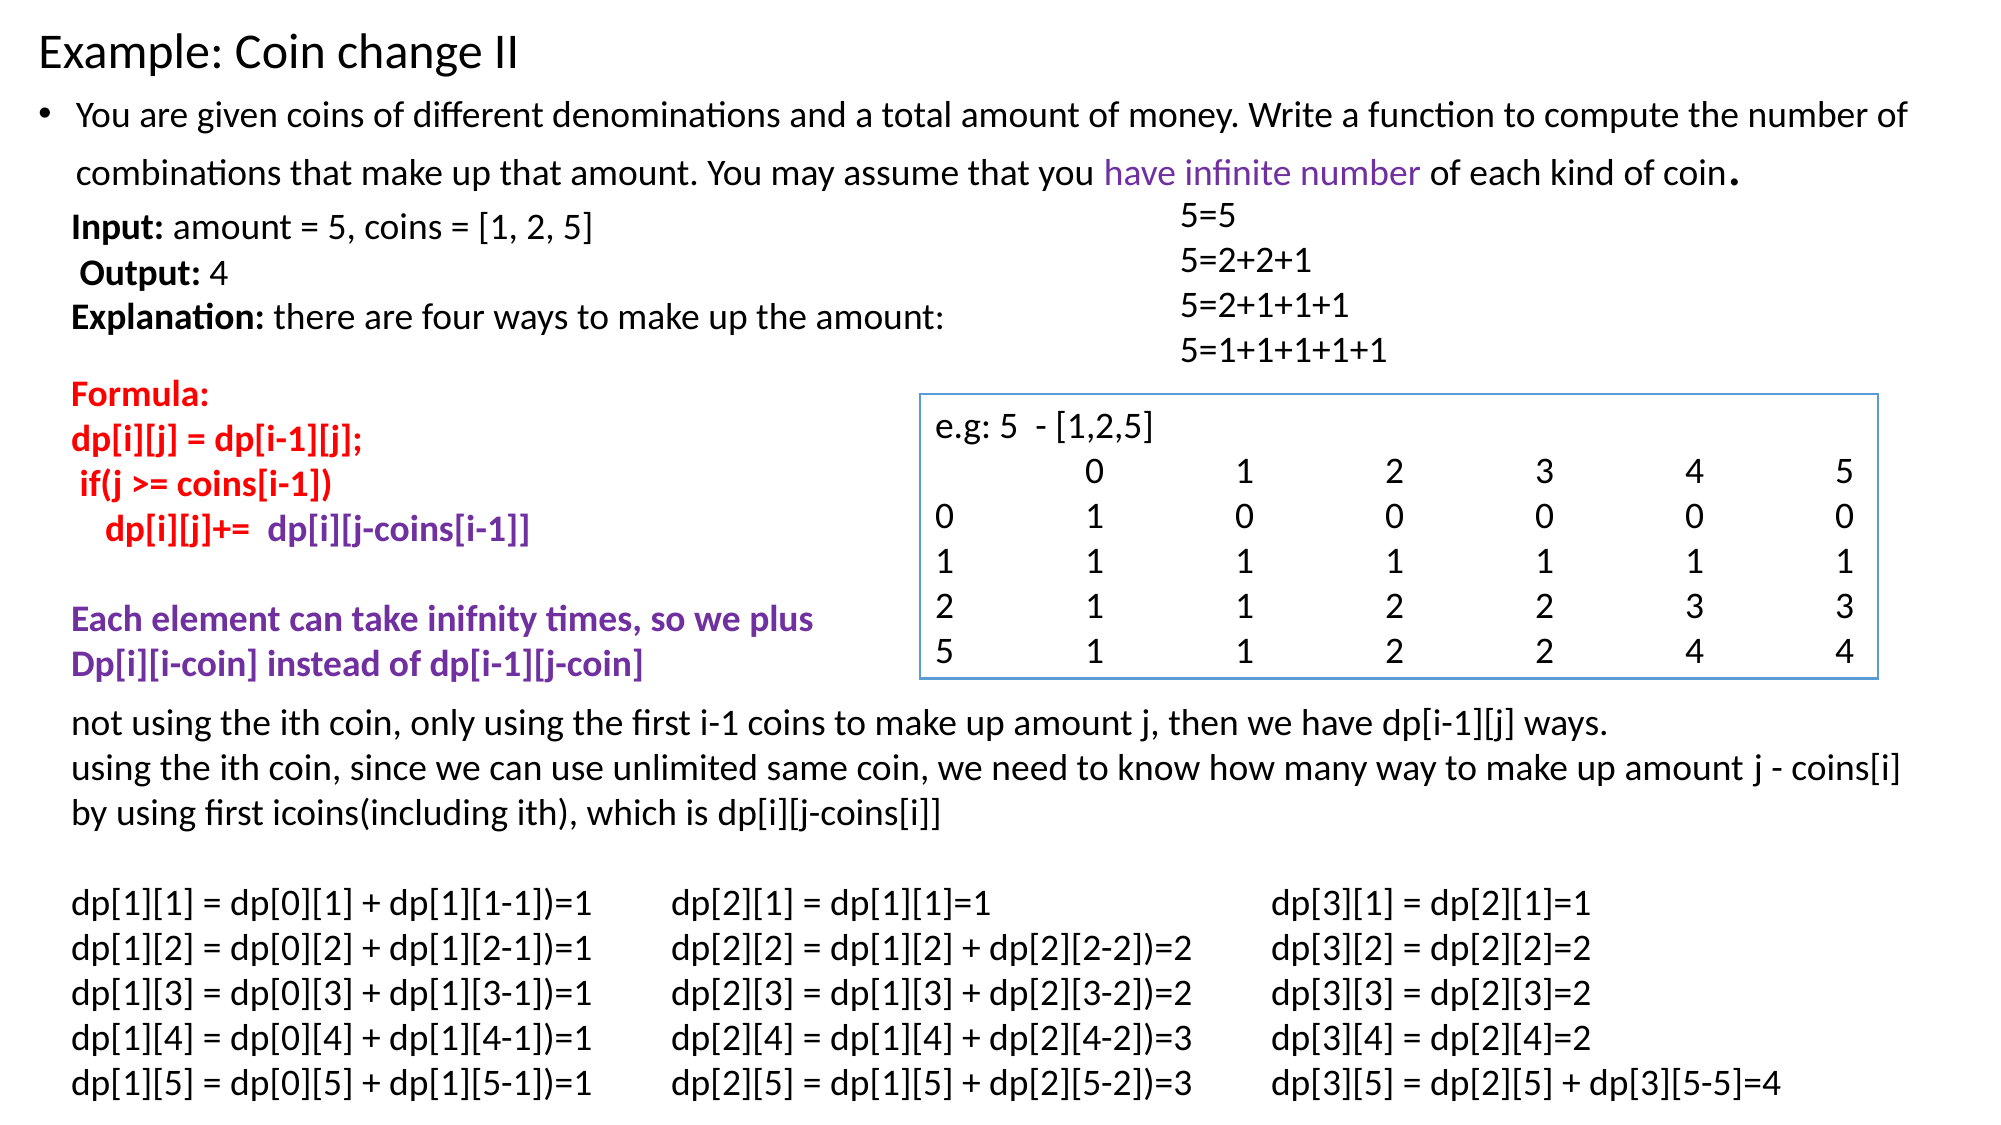

# Example: Coin change II
You are given coins of different denominations and a total amount of money. Write a function to compute the number of combinations that make up that amount. You may assume that you have infinite number of each kind of coin.
5=5
5=2+2+1
5=2+1+1+1
5=1+1+1+1+1
Input: amount = 5, coins = [1, 2, 5]
 Output: 4
Explanation: there are four ways to make up the amount:

not using the ith coin, only using the first i-1 coins to make up amount j, then we have dp[i-1][j] ways.
using the ith coin, since we can use unlimited same coin, we need to know how many way to make up amount j - coins[i]
by using first icoins(including ith), which is dp[i][j-coins[i]]
dp[1][1] = dp[0][1] + dp[1][1-1])=1 	dp[2][1] = dp[1][1]=1		dp[3][1] = dp[2][1]=1
dp[1][2] = dp[0][2] + dp[1][2-1])=1	dp[2][2] = dp[1][2] + dp[2][2-2])=2	dp[3][2] = dp[2][2]=2
dp[1][3] = dp[0][3] + dp[1][3-1])=1	dp[2][3] = dp[1][3] + dp[2][3-2])=2	dp[3][3] = dp[2][3]=2
dp[1][4] = dp[0][4] + dp[1][4-1])=1	dp[2][4] = dp[1][4] + dp[2][4-2])=3	dp[3][4] = dp[2][4]=2
dp[1][5] = dp[0][5] + dp[1][5-1])=1	dp[2][5] = dp[1][5] + dp[2][5-2])=3	dp[3][5] = dp[2][5] + dp[3][5-5]=4

Formula:
dp[i][j] = dp[i-1][j];
 if(j >= coins[i-1])
    dp[i][j]+=  dp[i][j-coins[i-1]]

Each element can take inifnity times, so we plus
Dp[i][i-coin] instead of dp[i-1][j-coin]
e.g: 5  - [1,2,5]
	0	1	2	3	4	5
0	1	0	0	0	0	0
1	1	1	1	1	1	1
2	1	1	2	2	3	3
5	1	1	2	2	4	4